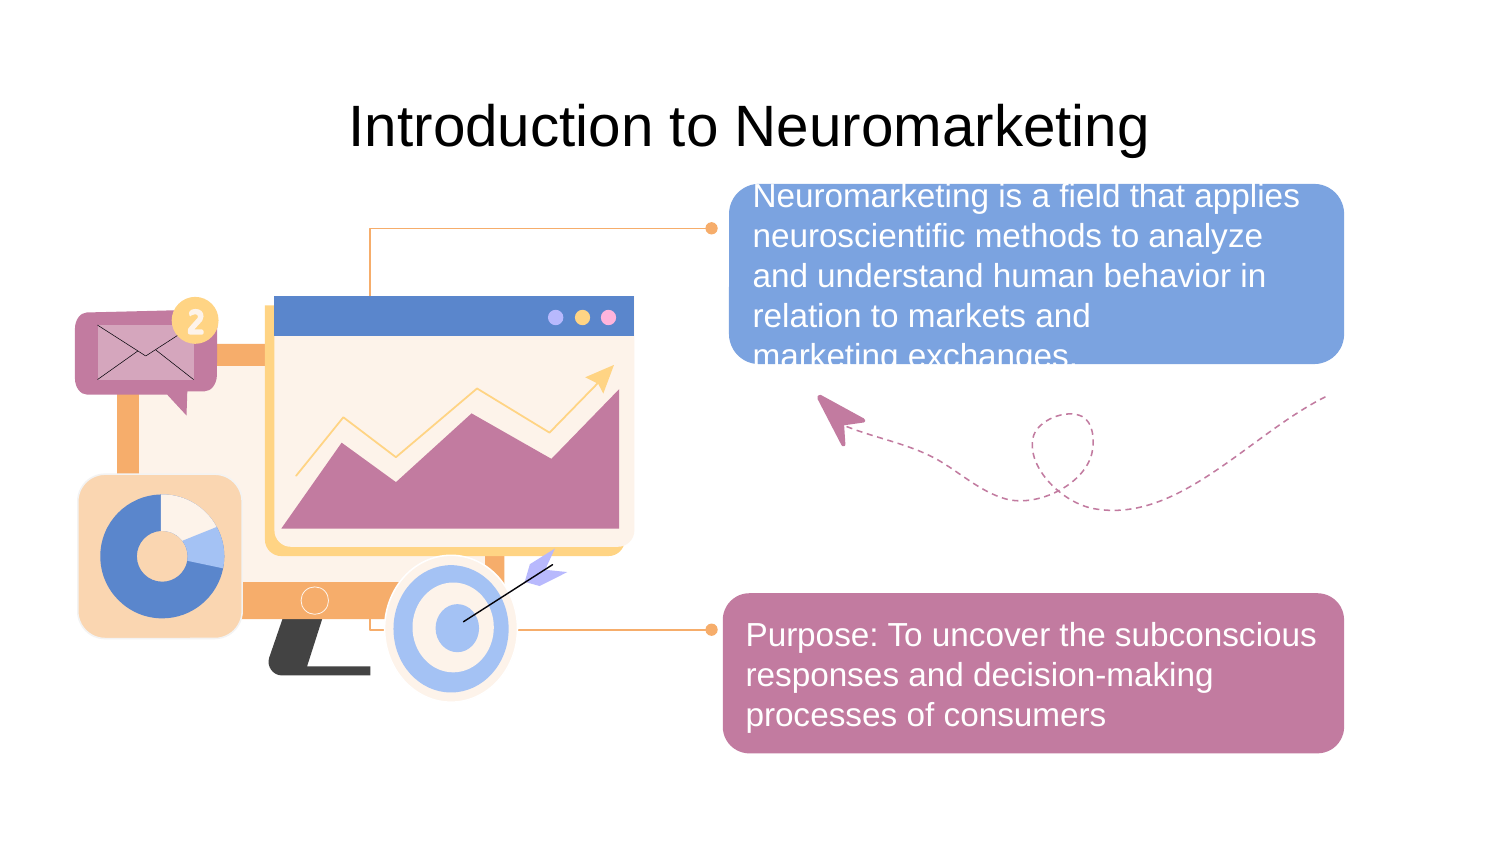

# Introduction to Neuromarketing
Neuromarketing is a field that applies neuroscientific methods to analyze and understand human behavior in relation to markets and marketing exchanges.

Purpose: To uncover the subconscious responses and decision-making processes of consumers